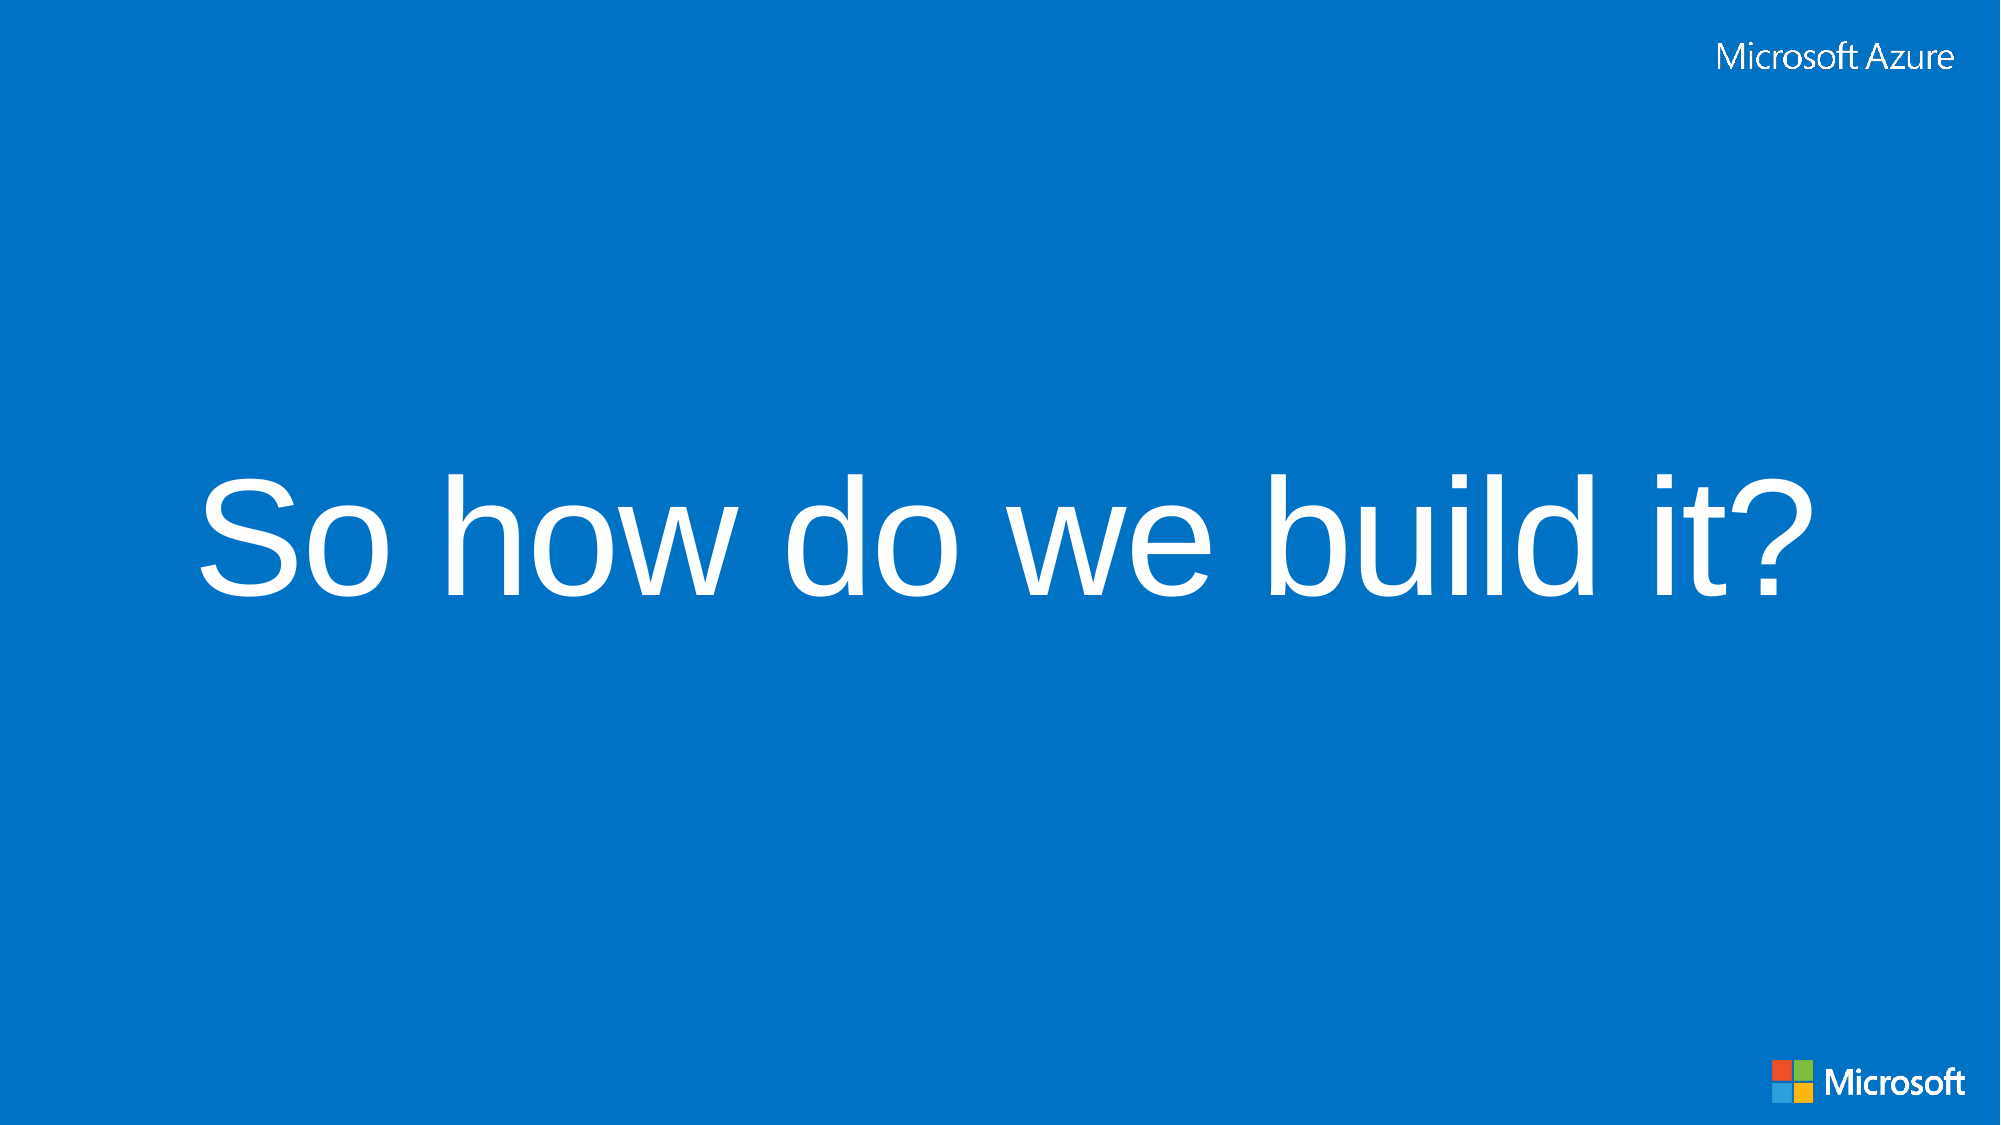

# So how do we build it?